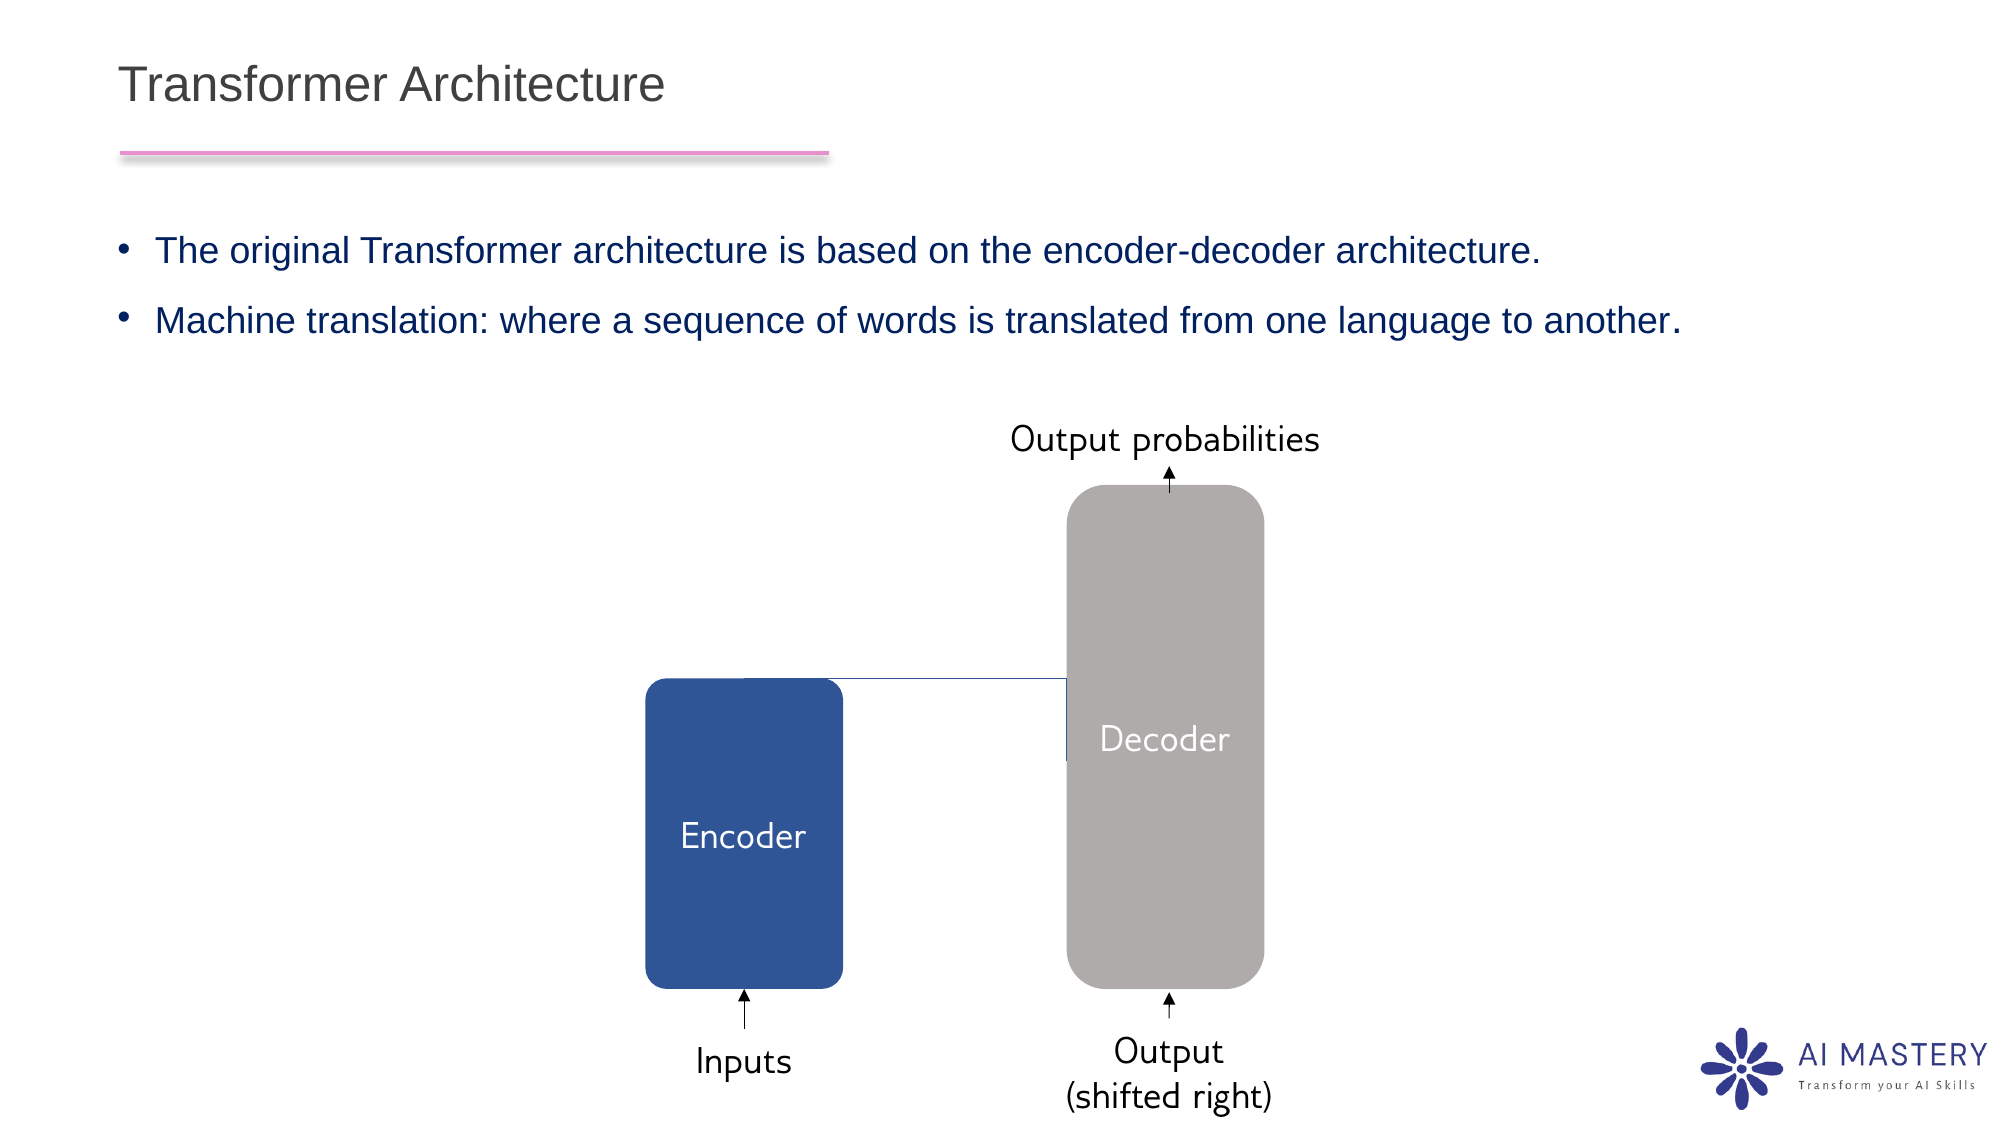

# Transformer Architecture
The original Transformer architecture is based on the encoder-decoder architecture.
Machine translation: where a sequence of words is translated from one language to another.

Output probabilities
Decoder
Encoder
Output
(shifted right)
Inputs